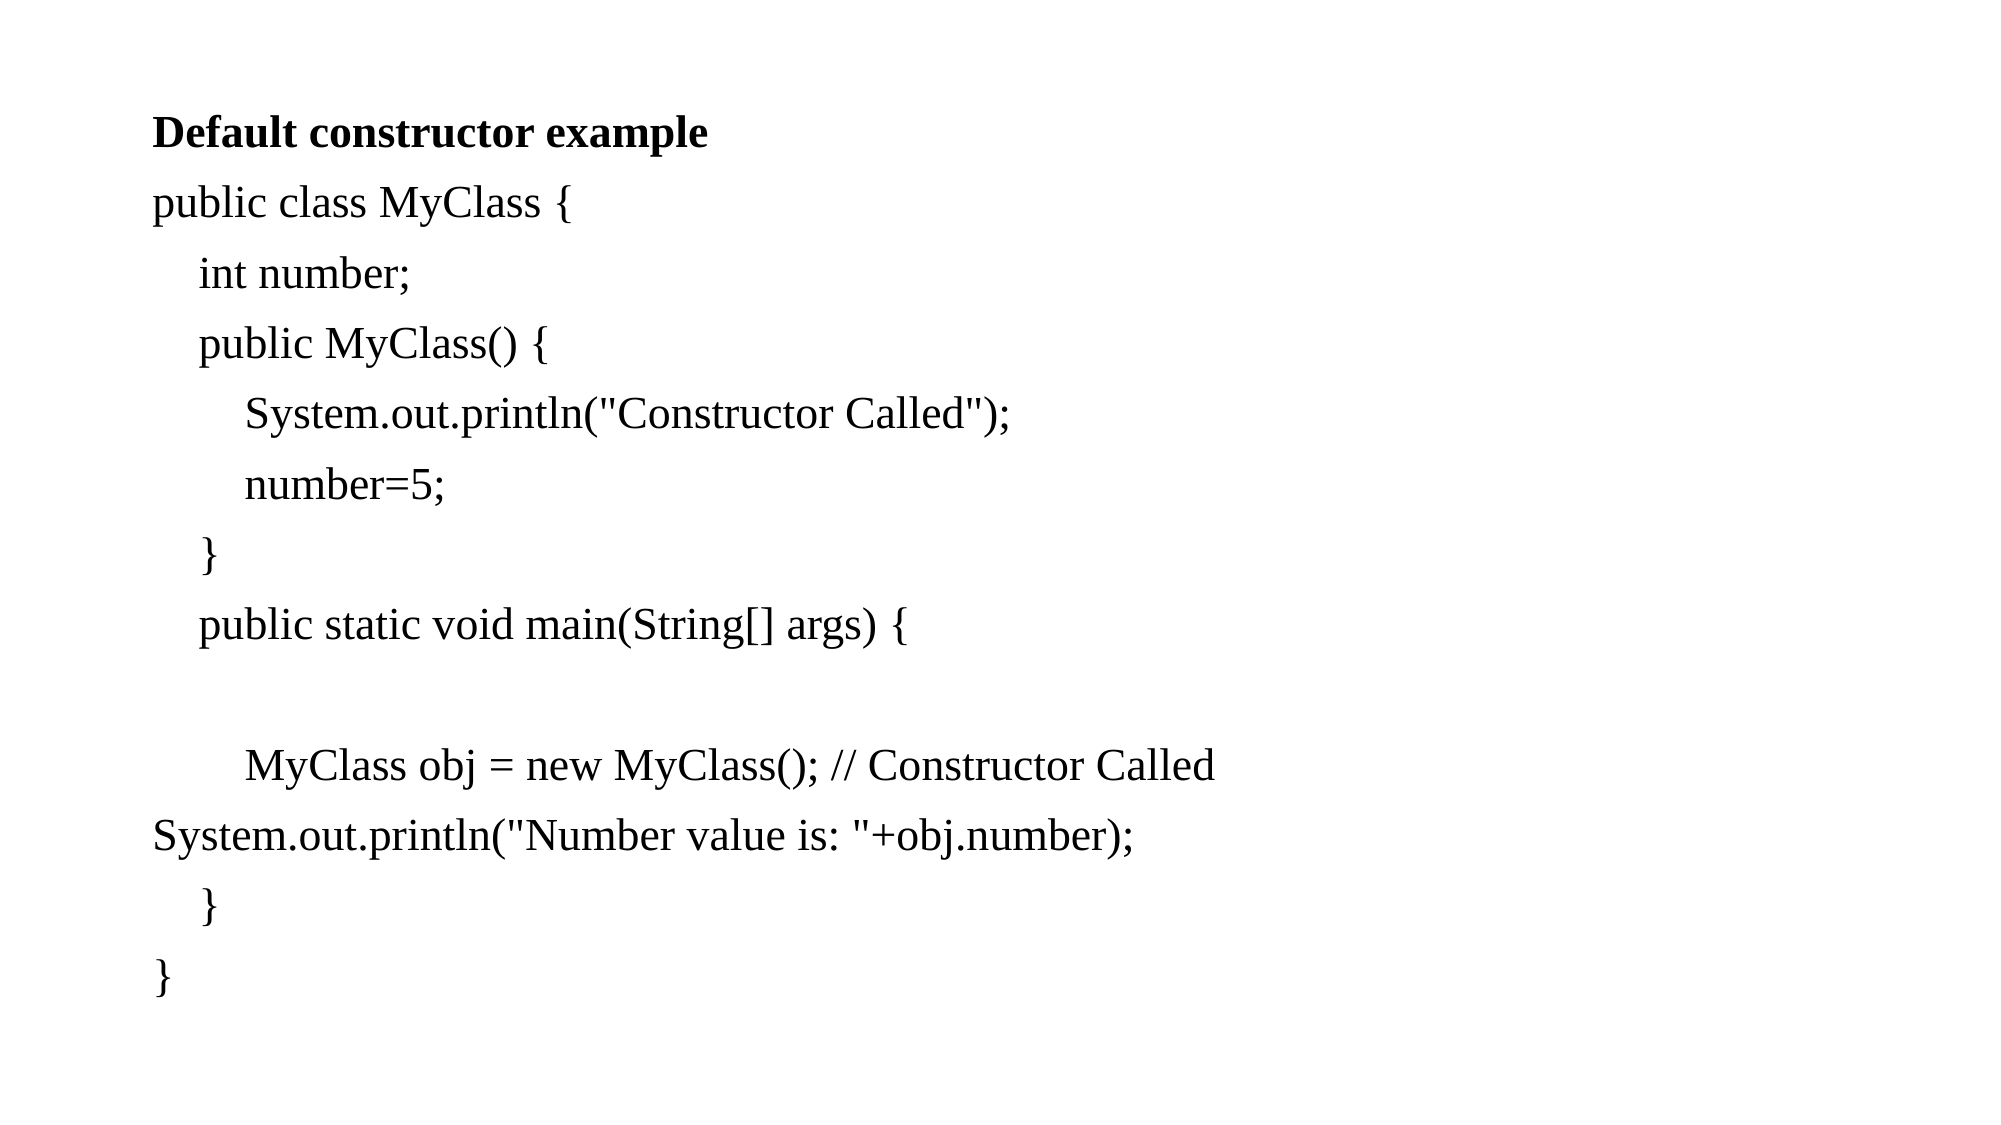

Default constructor example
public class MyClass {
    int number;
    public MyClass() {
        System.out.println("Constructor Called");
        number=5;
    }
    public static void main(String[] args) {

        MyClass obj = new MyClass(); // Constructor Called
System.out.println("Number value is: "+obj.number);
    }
}